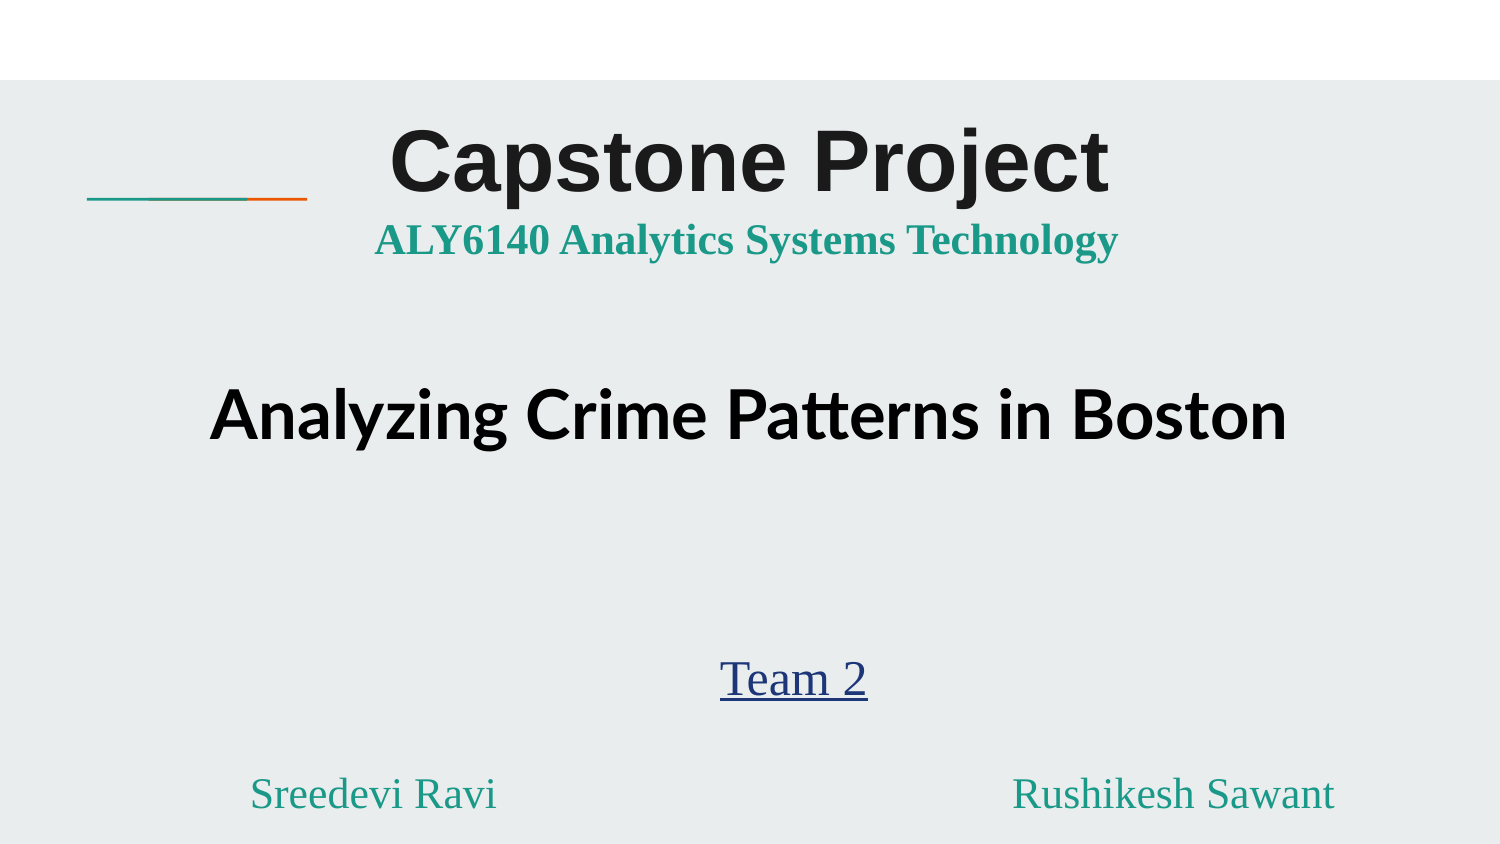

# Capstone Project
ALY6140 Analytics Systems Technology
Analyzing Crime Patterns in Boston

Team 2

Sreedevi Ravi                                               Rushikesh Sawant